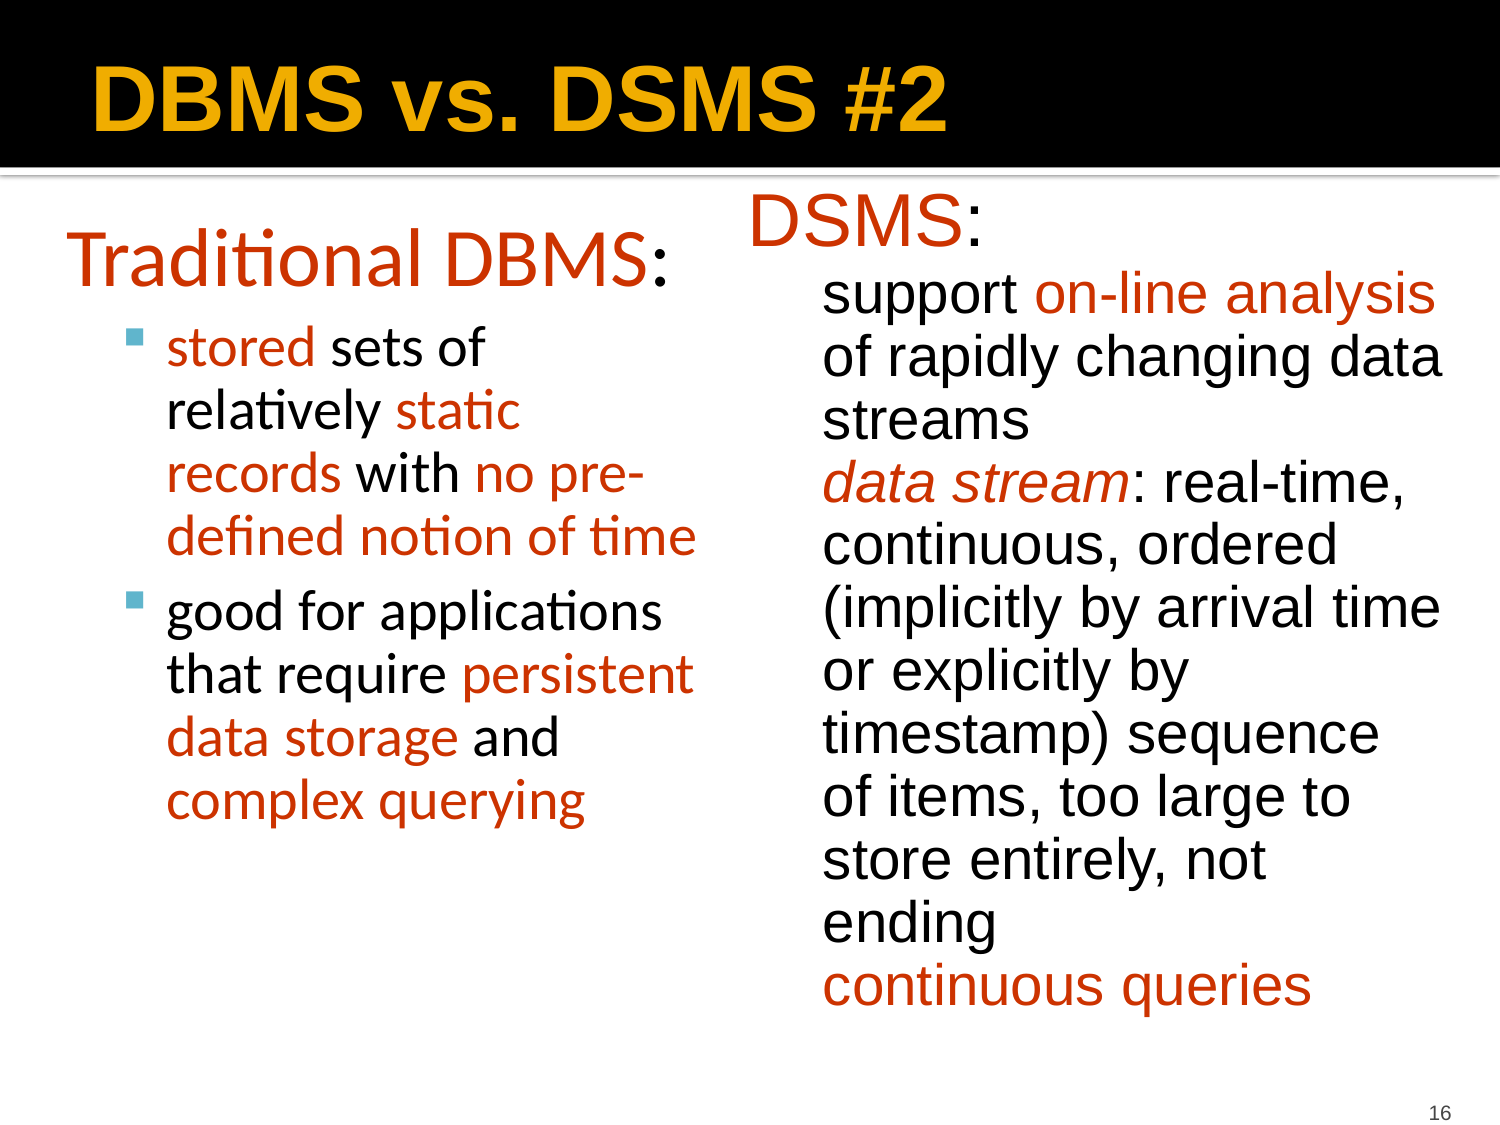

# DBMS vs. DSMS #2
DSMS:
support on-line analysis of rapidly changing data streams
data stream: real-time, continuous, ordered (implicitly by arrival time or explicitly by timestamp) sequence of items, too large to store entirely, not ending
continuous queries
Traditional DBMS:
stored sets of relatively static records with no pre-defined notion of time
good for applications that require persistent data storage and complex querying
16